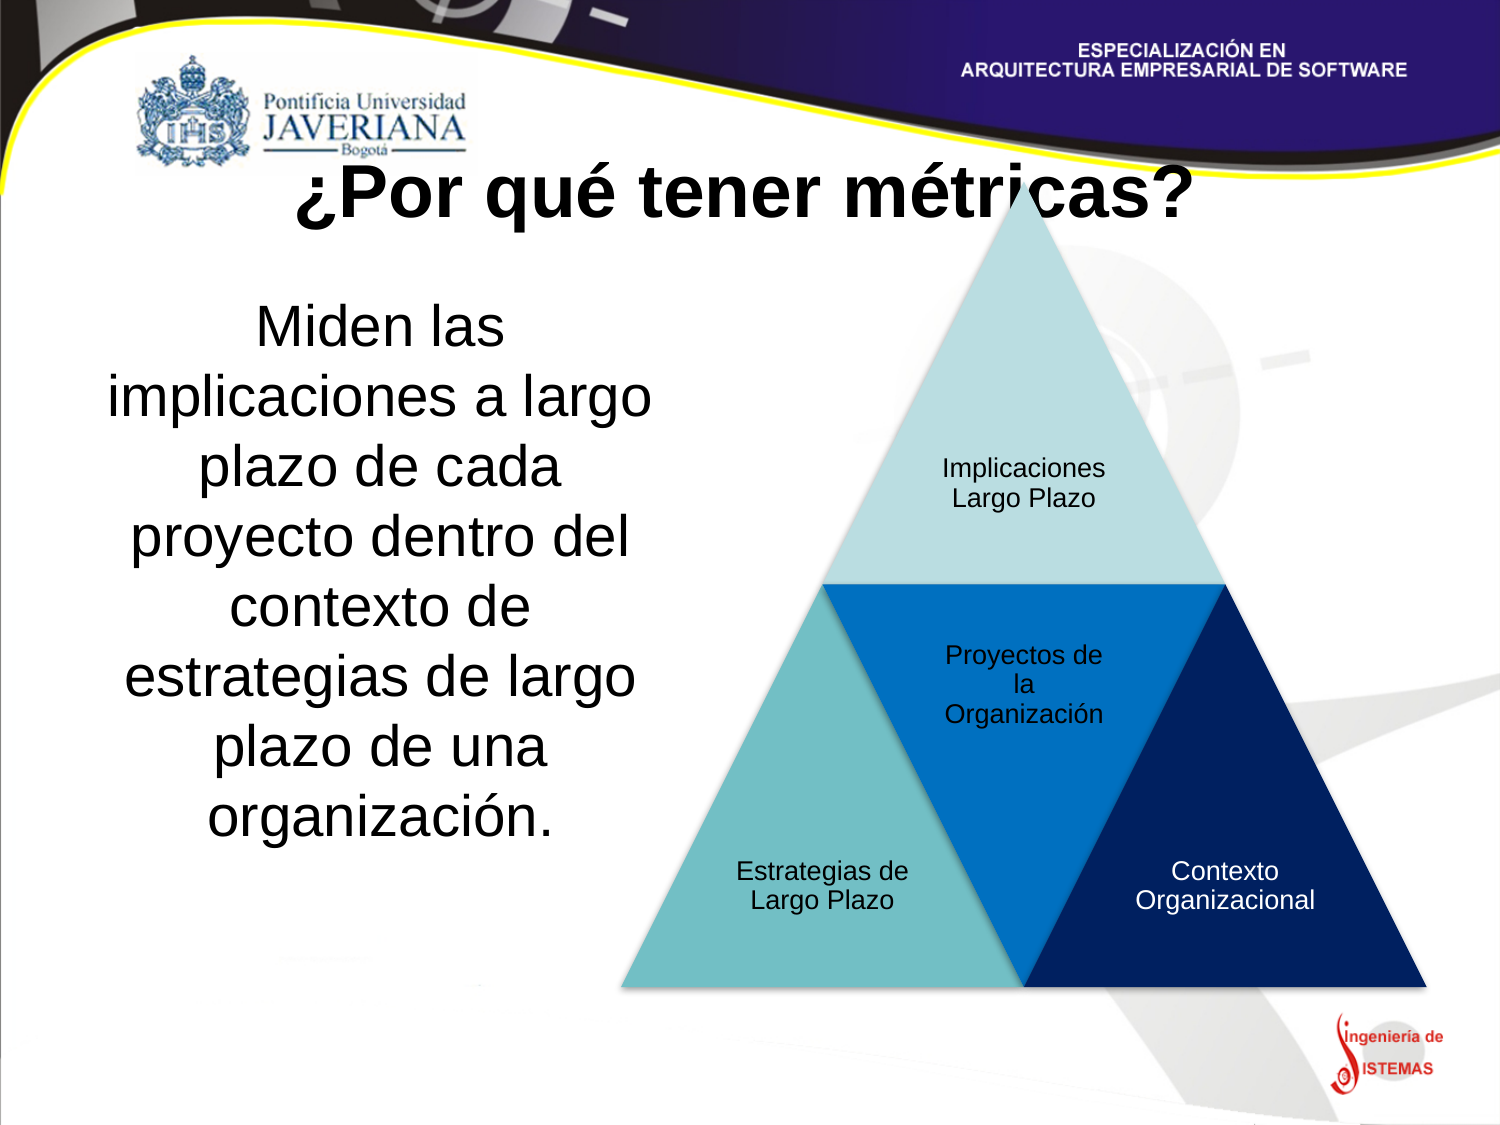

# ¿Por qué tener métricas?
Implicaciones Largo Plazo
Estrategias de Largo Plazo
Proyectos de la Organización
Contexto Organizacional
Miden las implicaciones a largo plazo de cada proyecto dentro del contexto de estrategias de largo plazo de una organización.